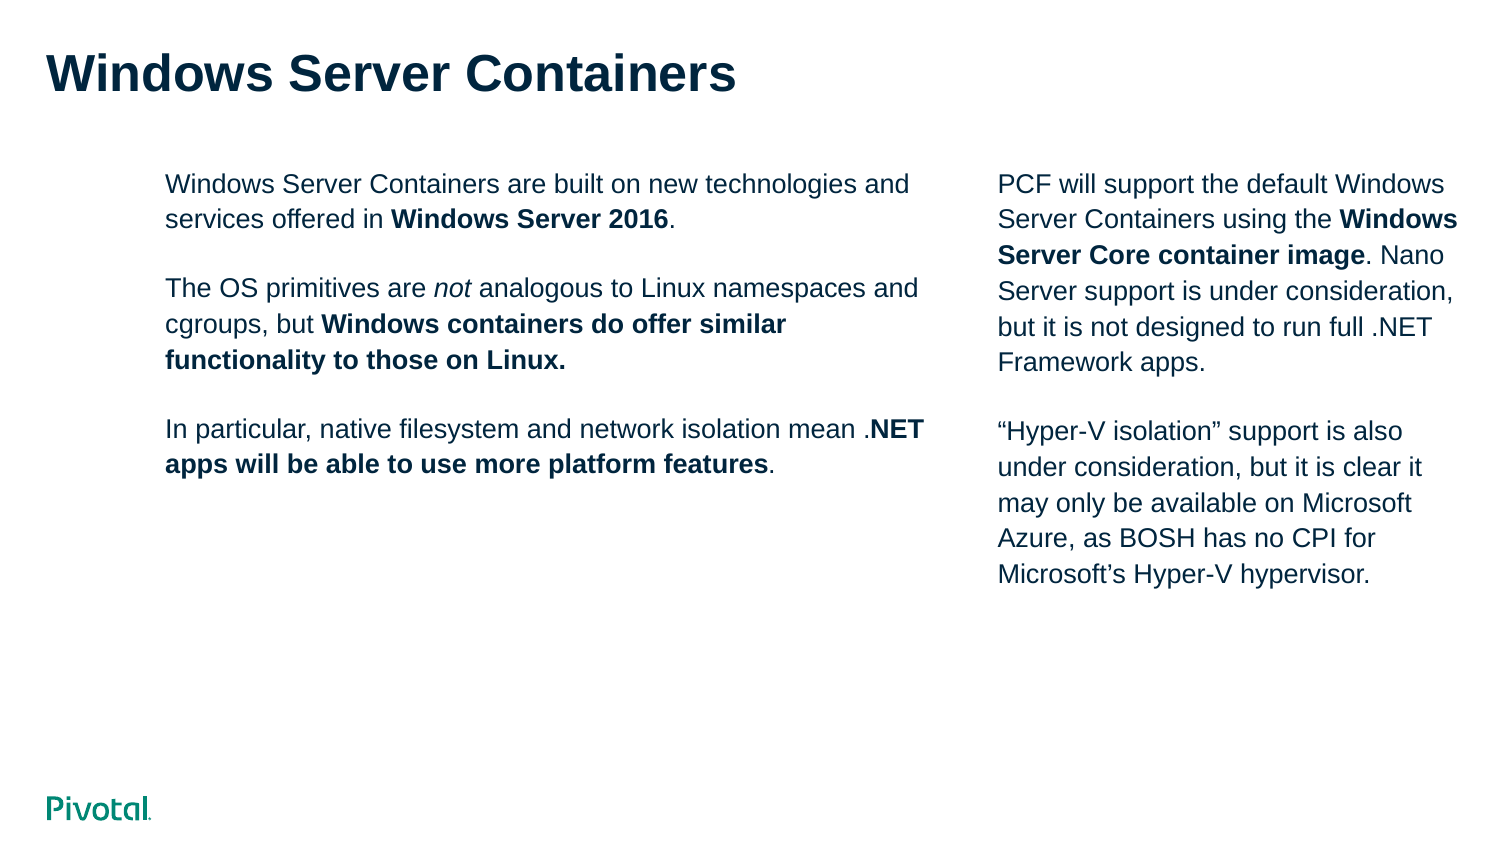

# Windows Server Containers
Windows Server Containers are built on new technologies and services offered in Windows Server 2016.
The OS primitives are not analogous to Linux namespaces and cgroups, but Windows containers do offer similar functionality to those on Linux.
In particular, native filesystem and network isolation mean .NET apps will be able to use more platform features.
PCF will support the default Windows Server Containers using the Windows Server Core container image. Nano Server support is under consideration, but it is not designed to run full .NET Framework apps.
“Hyper-V isolation” support is also under consideration, but it is clear it may only be available on Microsoft Azure, as BOSH has no CPI for Microsoft’s Hyper-V hypervisor.